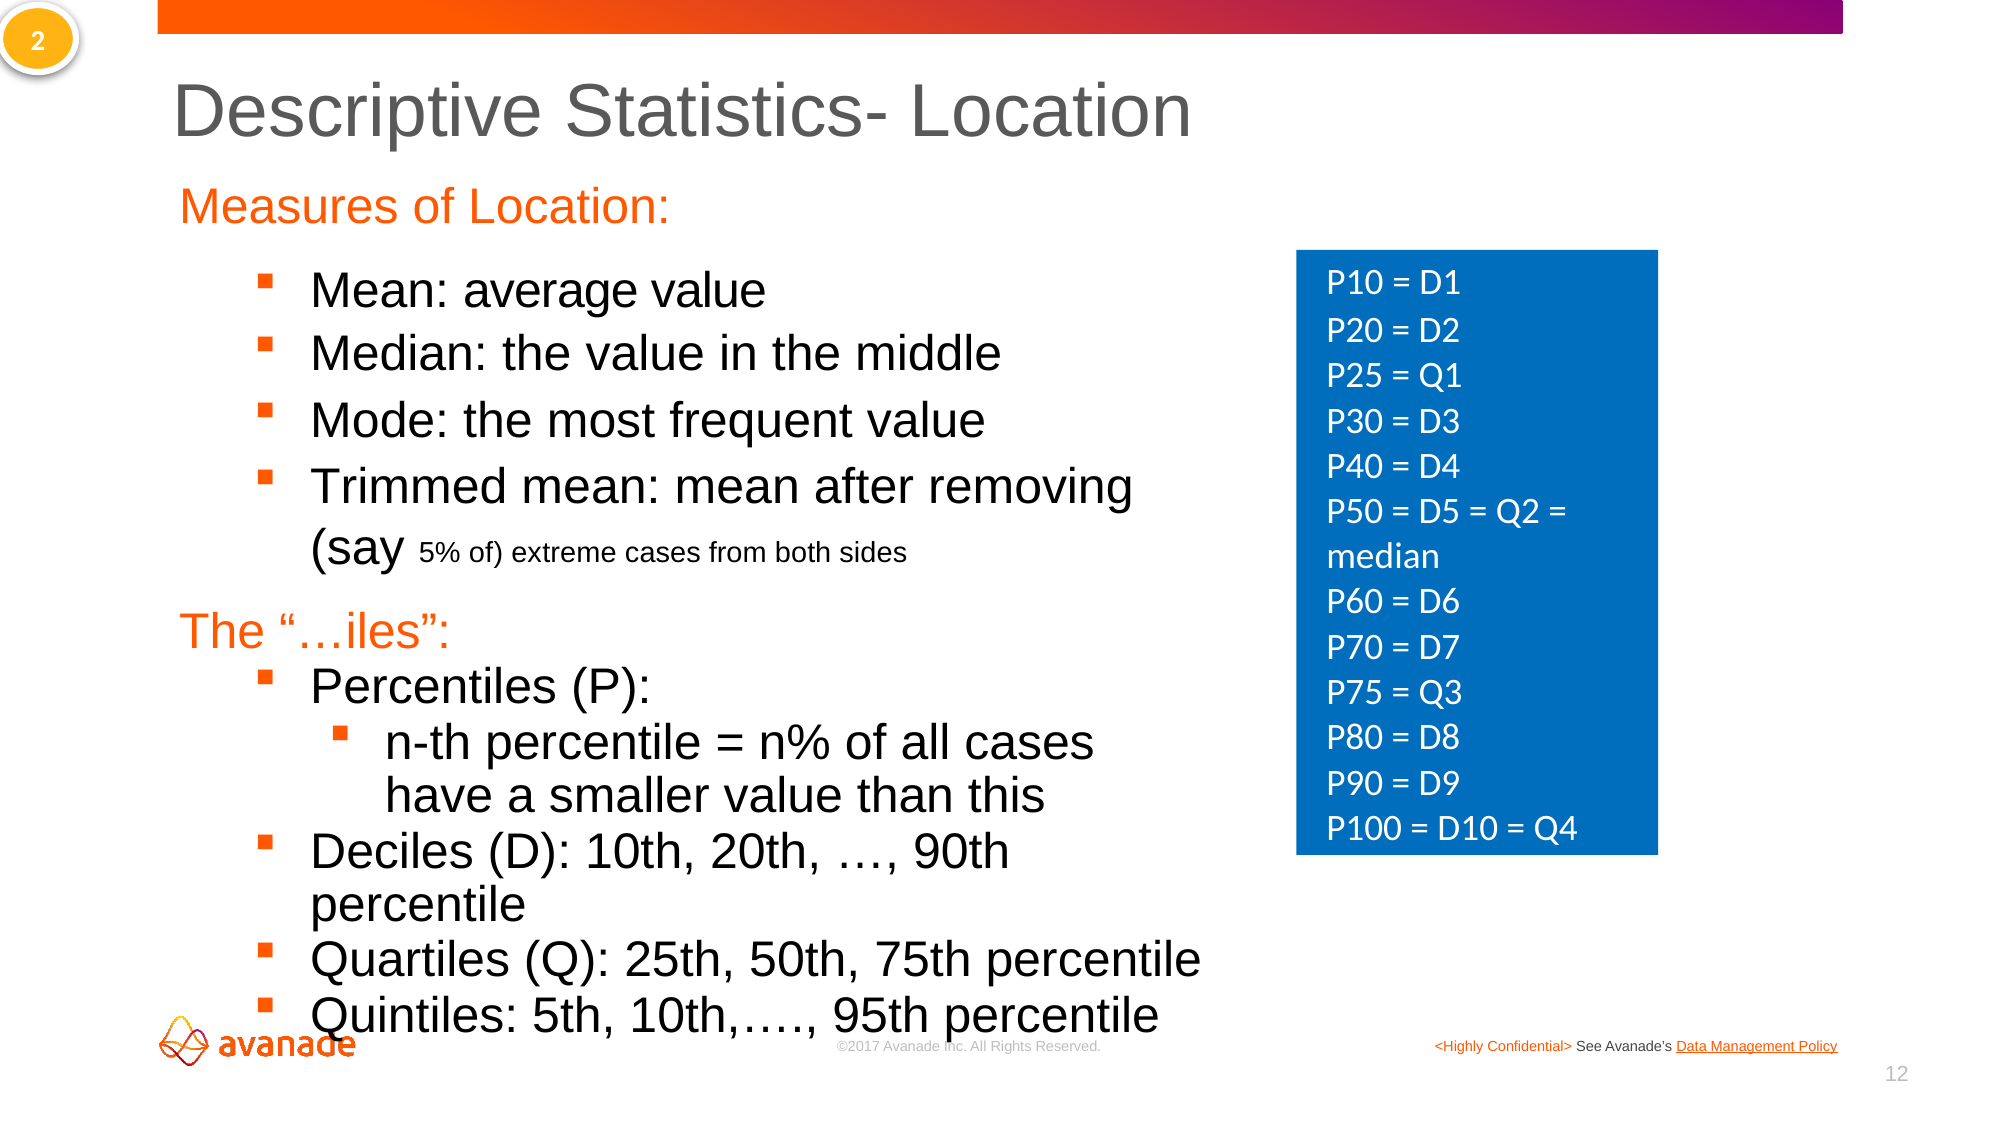

2
# Descriptive Statistics- Location
Measures of Location:
Mean: average value
Median: the value in the middle
Mode: the most frequent value
Trimmed mean: mean after removing (say 5% of) extreme cases from both sides
The “…iles”:
Percentiles (P):
n-th percentile = n% of all cases have a smaller value than this
Deciles (D): 10th, 20th, …, 90th percentile
Quartiles (Q): 25th, 50th, 75th percentile
Quintiles: 5th, 10th,…., 95th percentile

P10 = D1
P20 = D2
P25 = Q1
P30 = D3
P40 = D4
P50 = D5 = Q2 = median
P60 = D6
P70 = D7
P75 = Q3
P80 = D8
P90 = D9
P100 = D10 = Q4
12